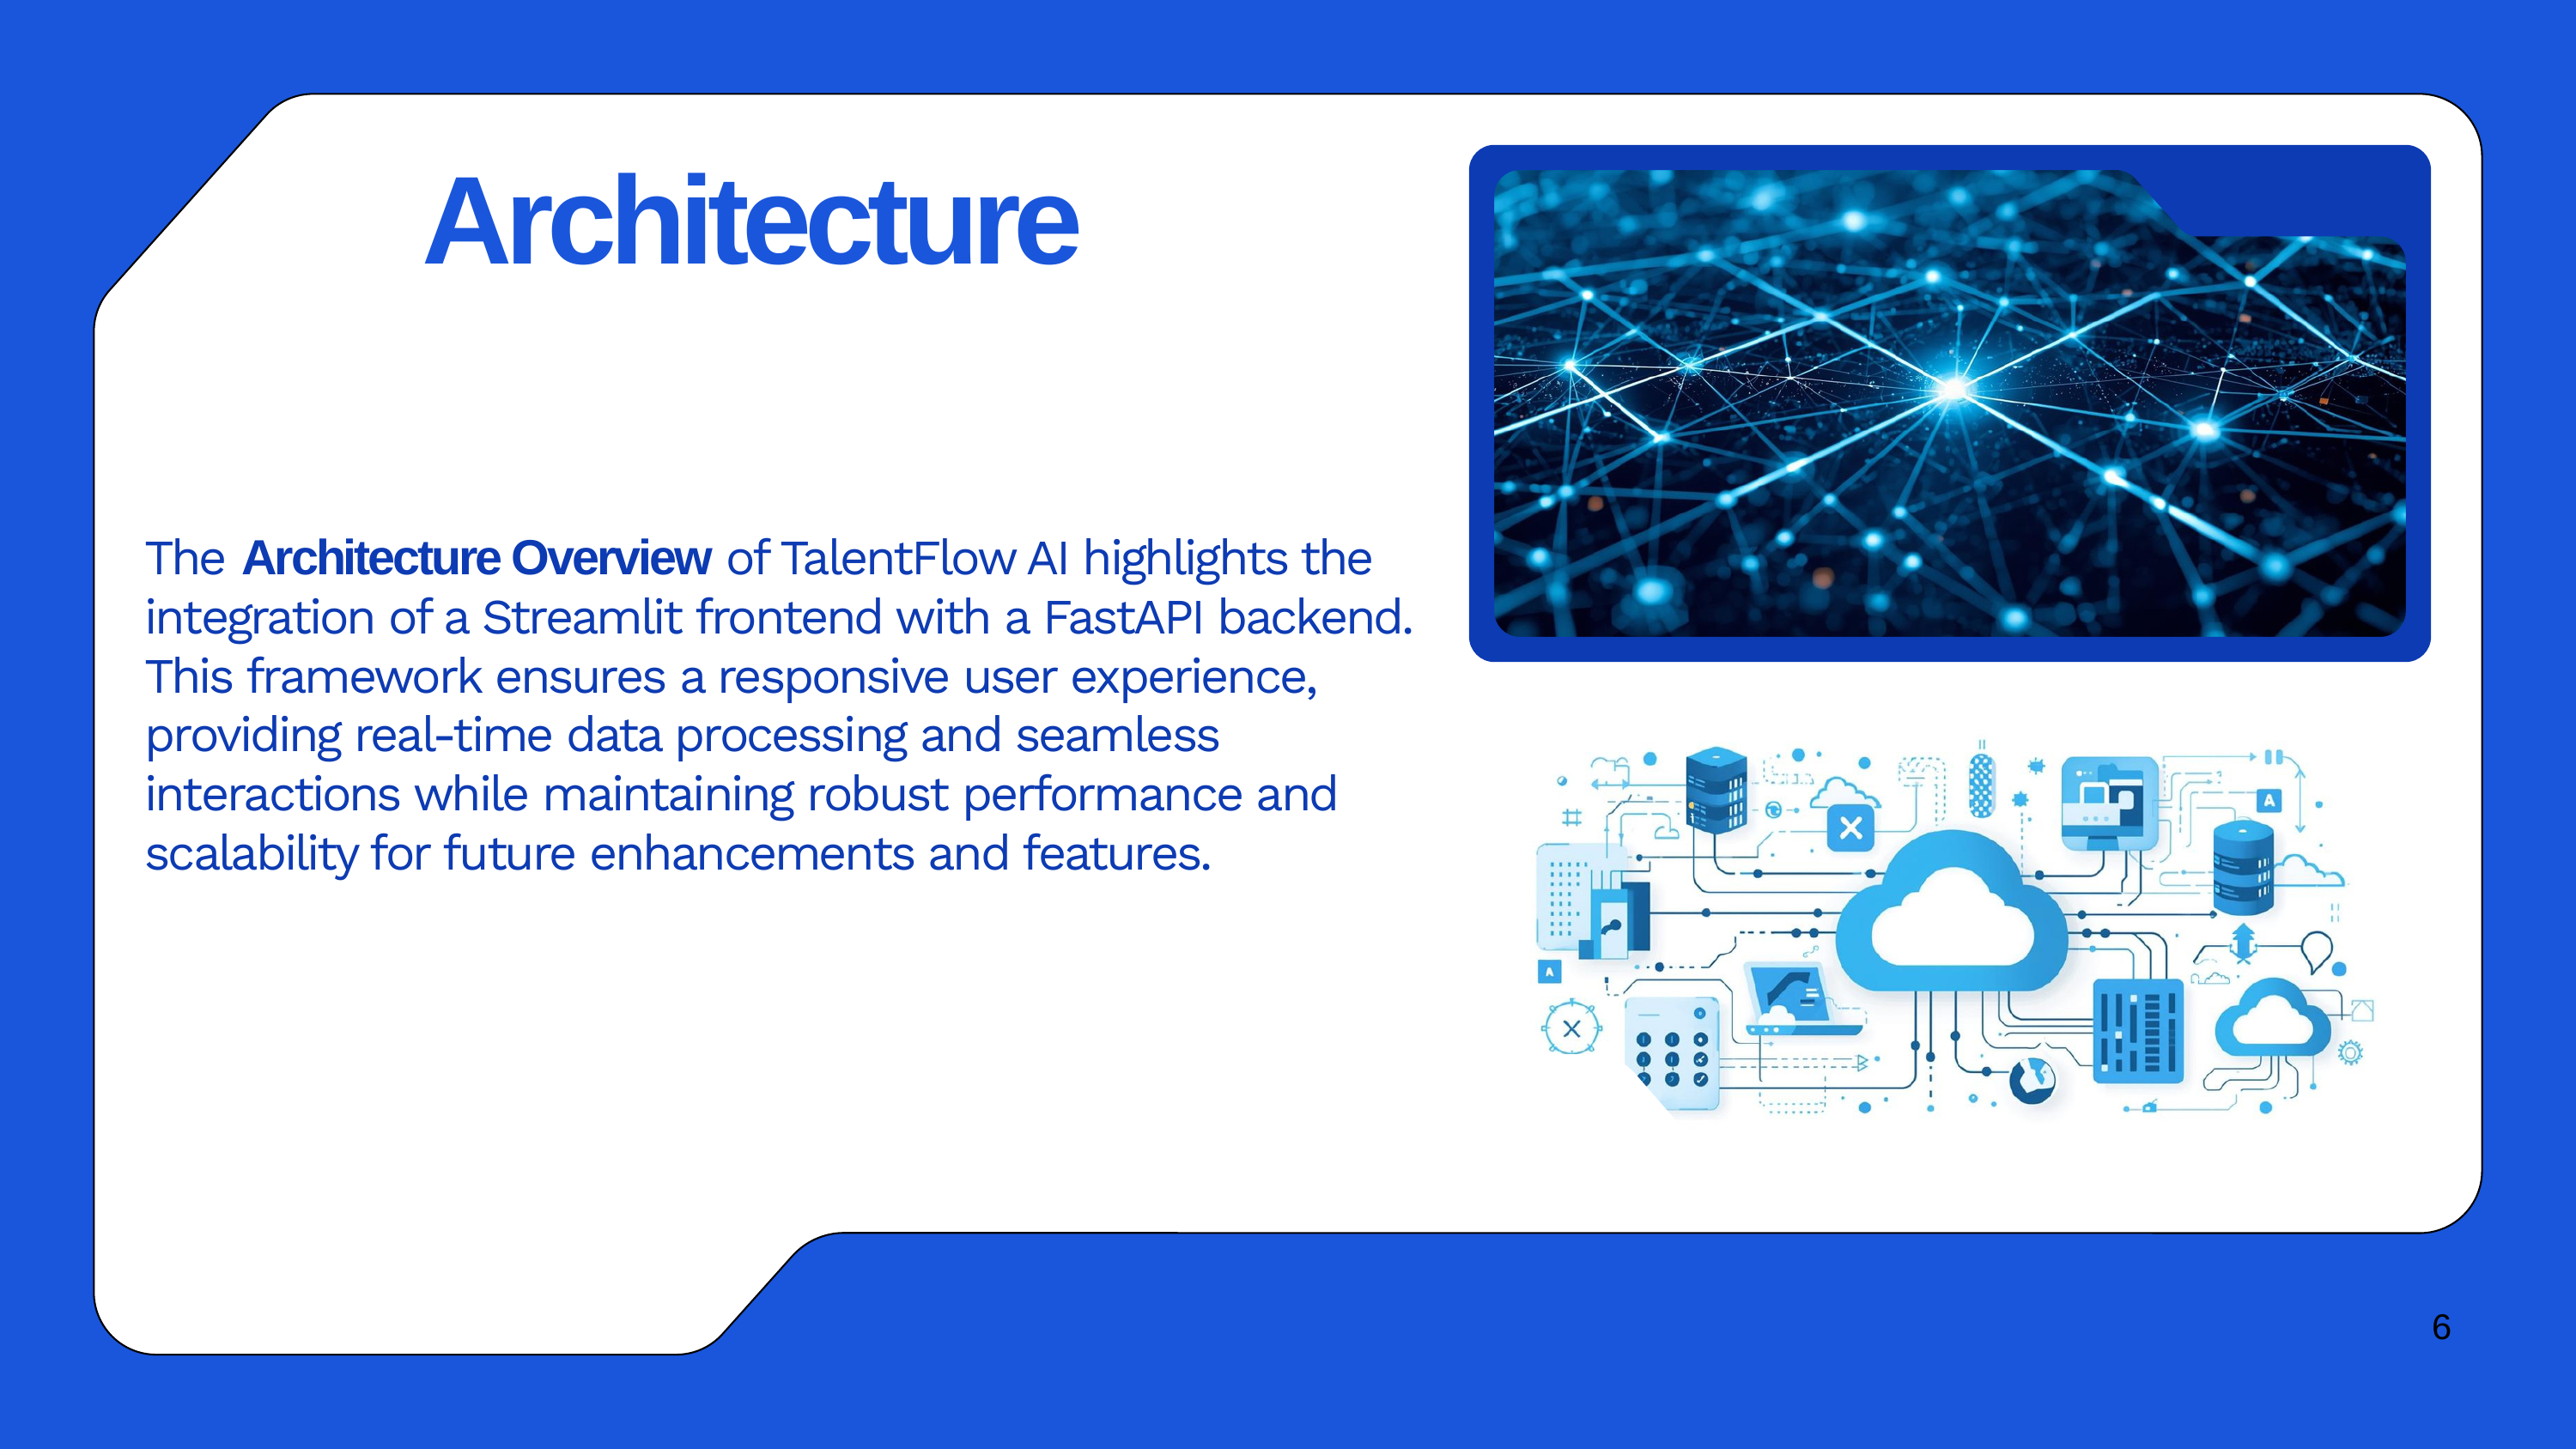

Architecture
The Architecture Overview of TalentFlow AI highlights the integration of a Streamlit frontend with a FastAPI backend. This framework ensures a responsive user experience, providing real-time data processing and seamless interactions while maintaining robust performance and scalability for future enhancements and features.

6